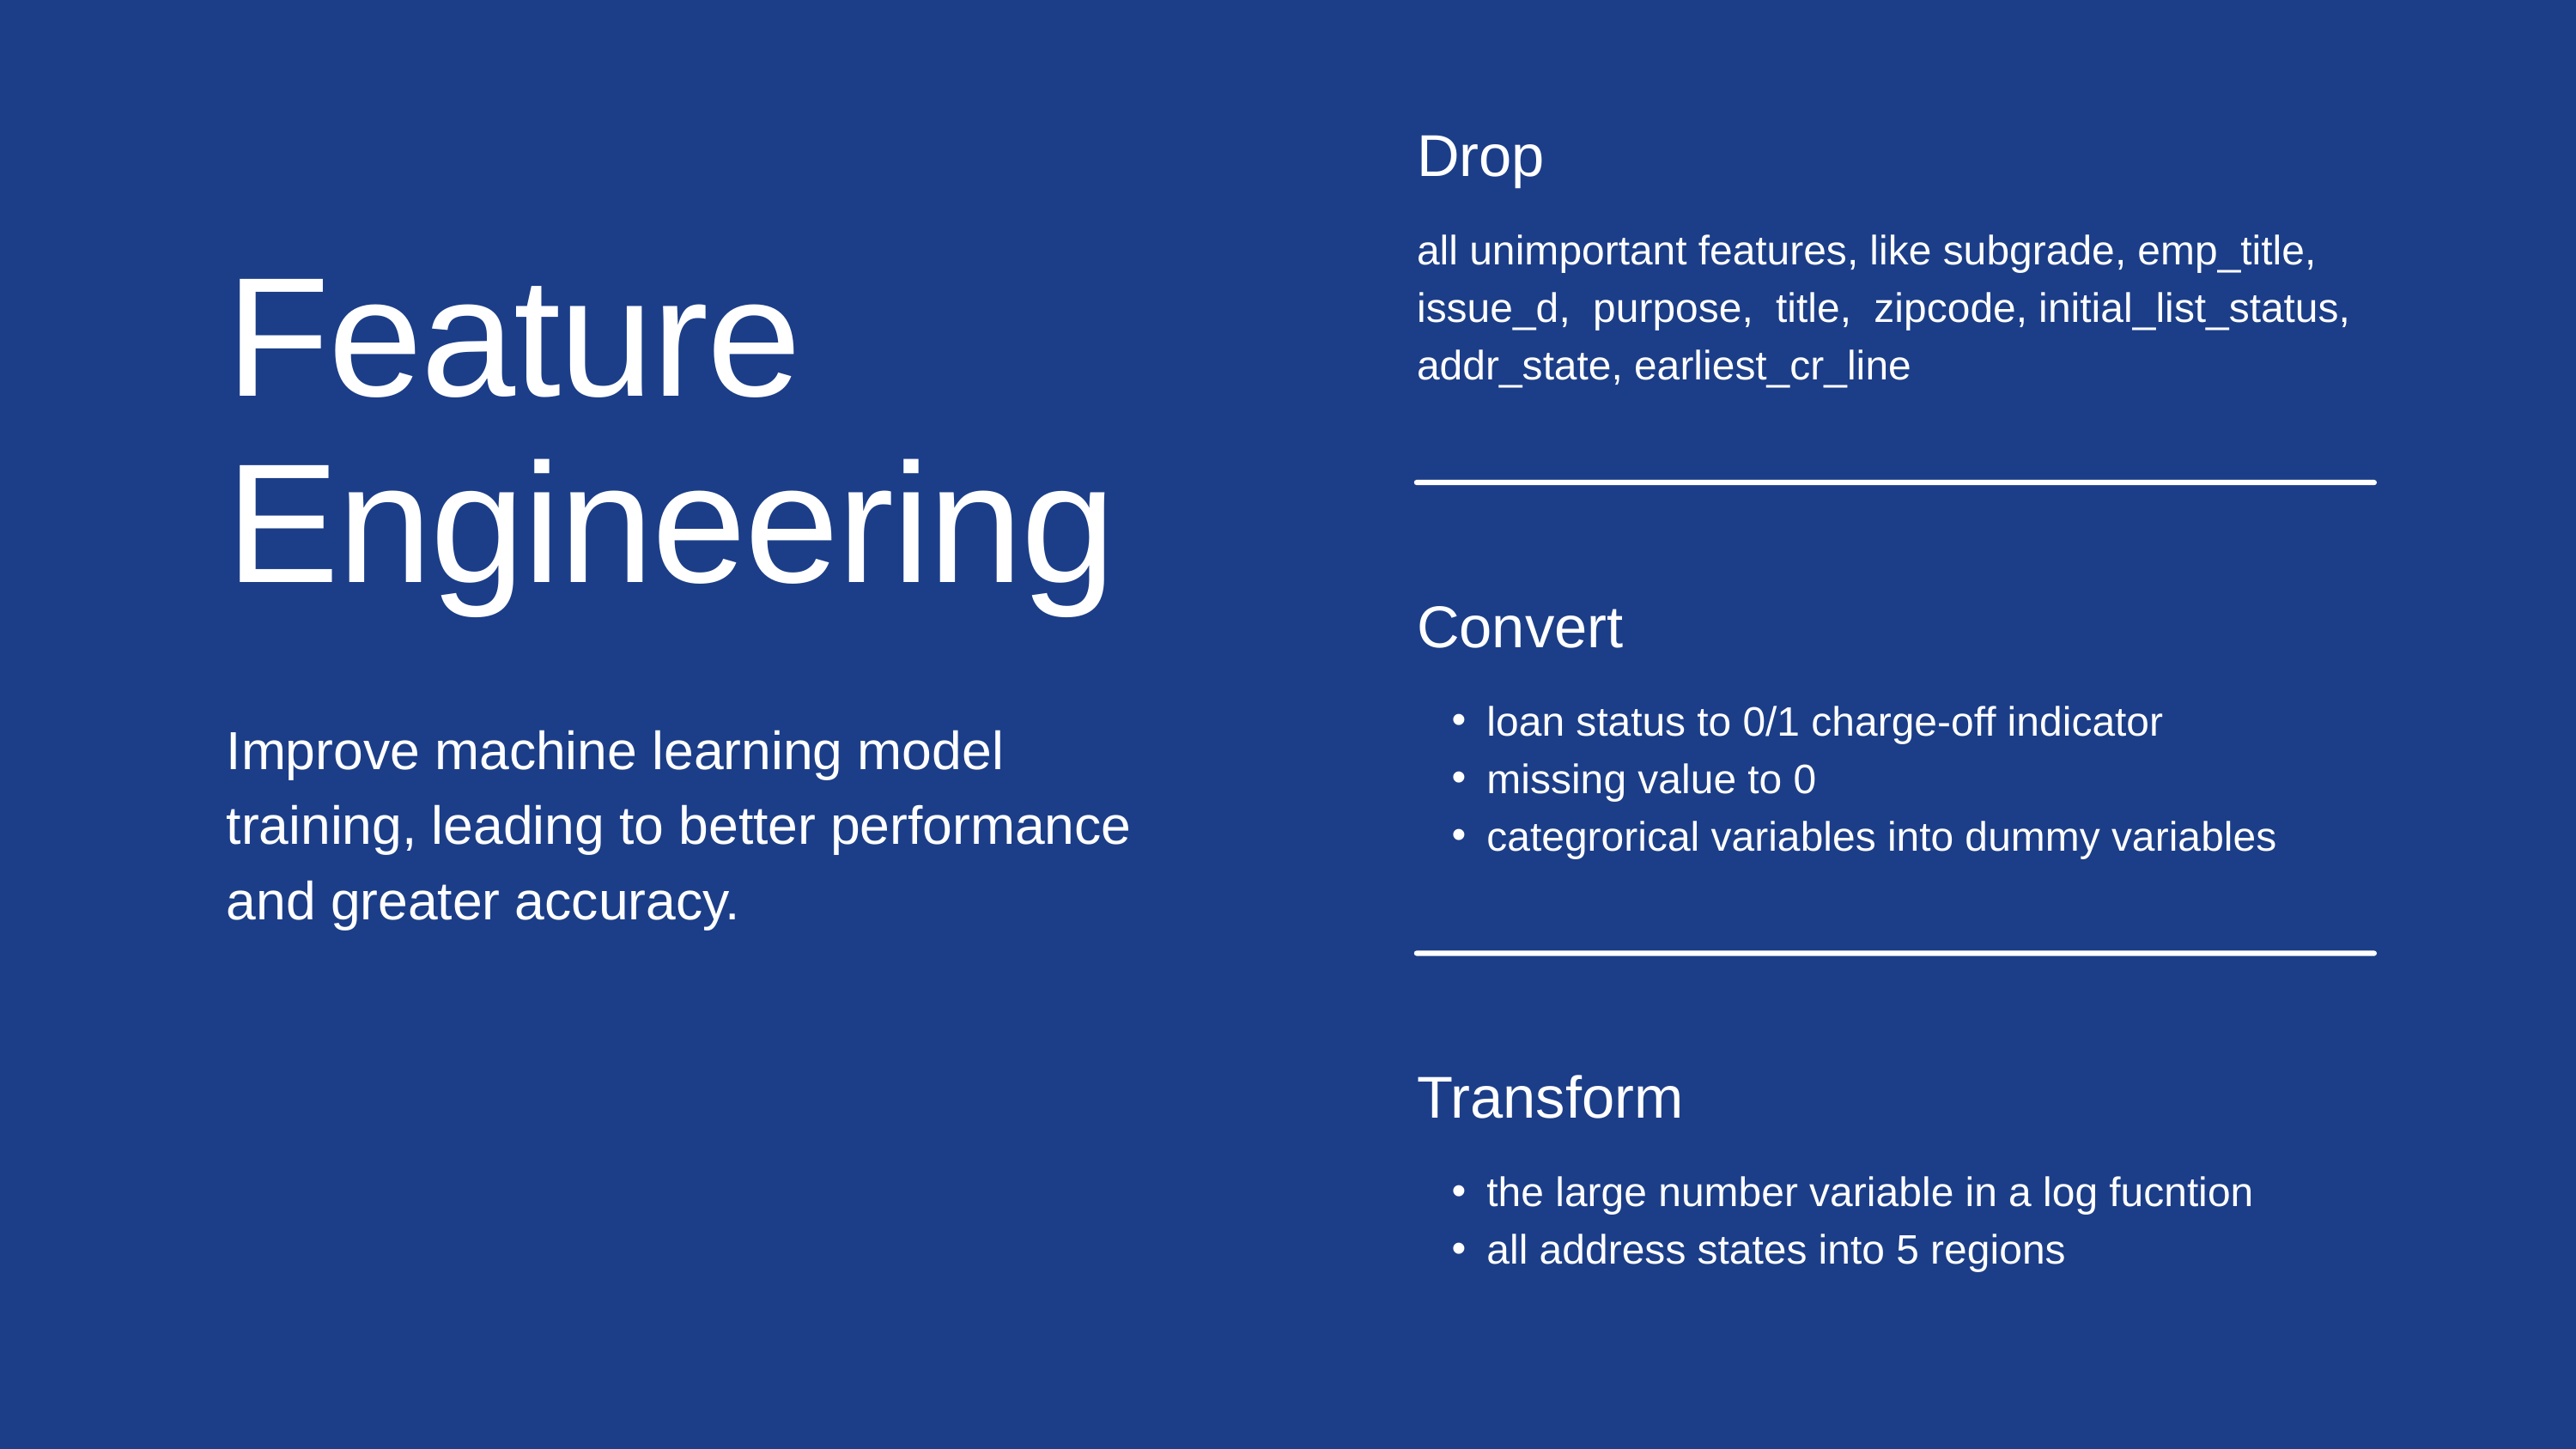

Drop
all unimportant features, like subgrade, emp_title,  issue_d,  purpose,  title,  zipcode, initial_list_status, addr_state, earliest_cr_line

Convert
loan status to 0/1 charge-off indicator
missing value to 0
categrorical variables into dummy variables

Transform
the large number variable in a log fucntion
all address states into 5 regions
Feature Engineering
Improve machine learning model training, leading to better performance and greater accuracy.